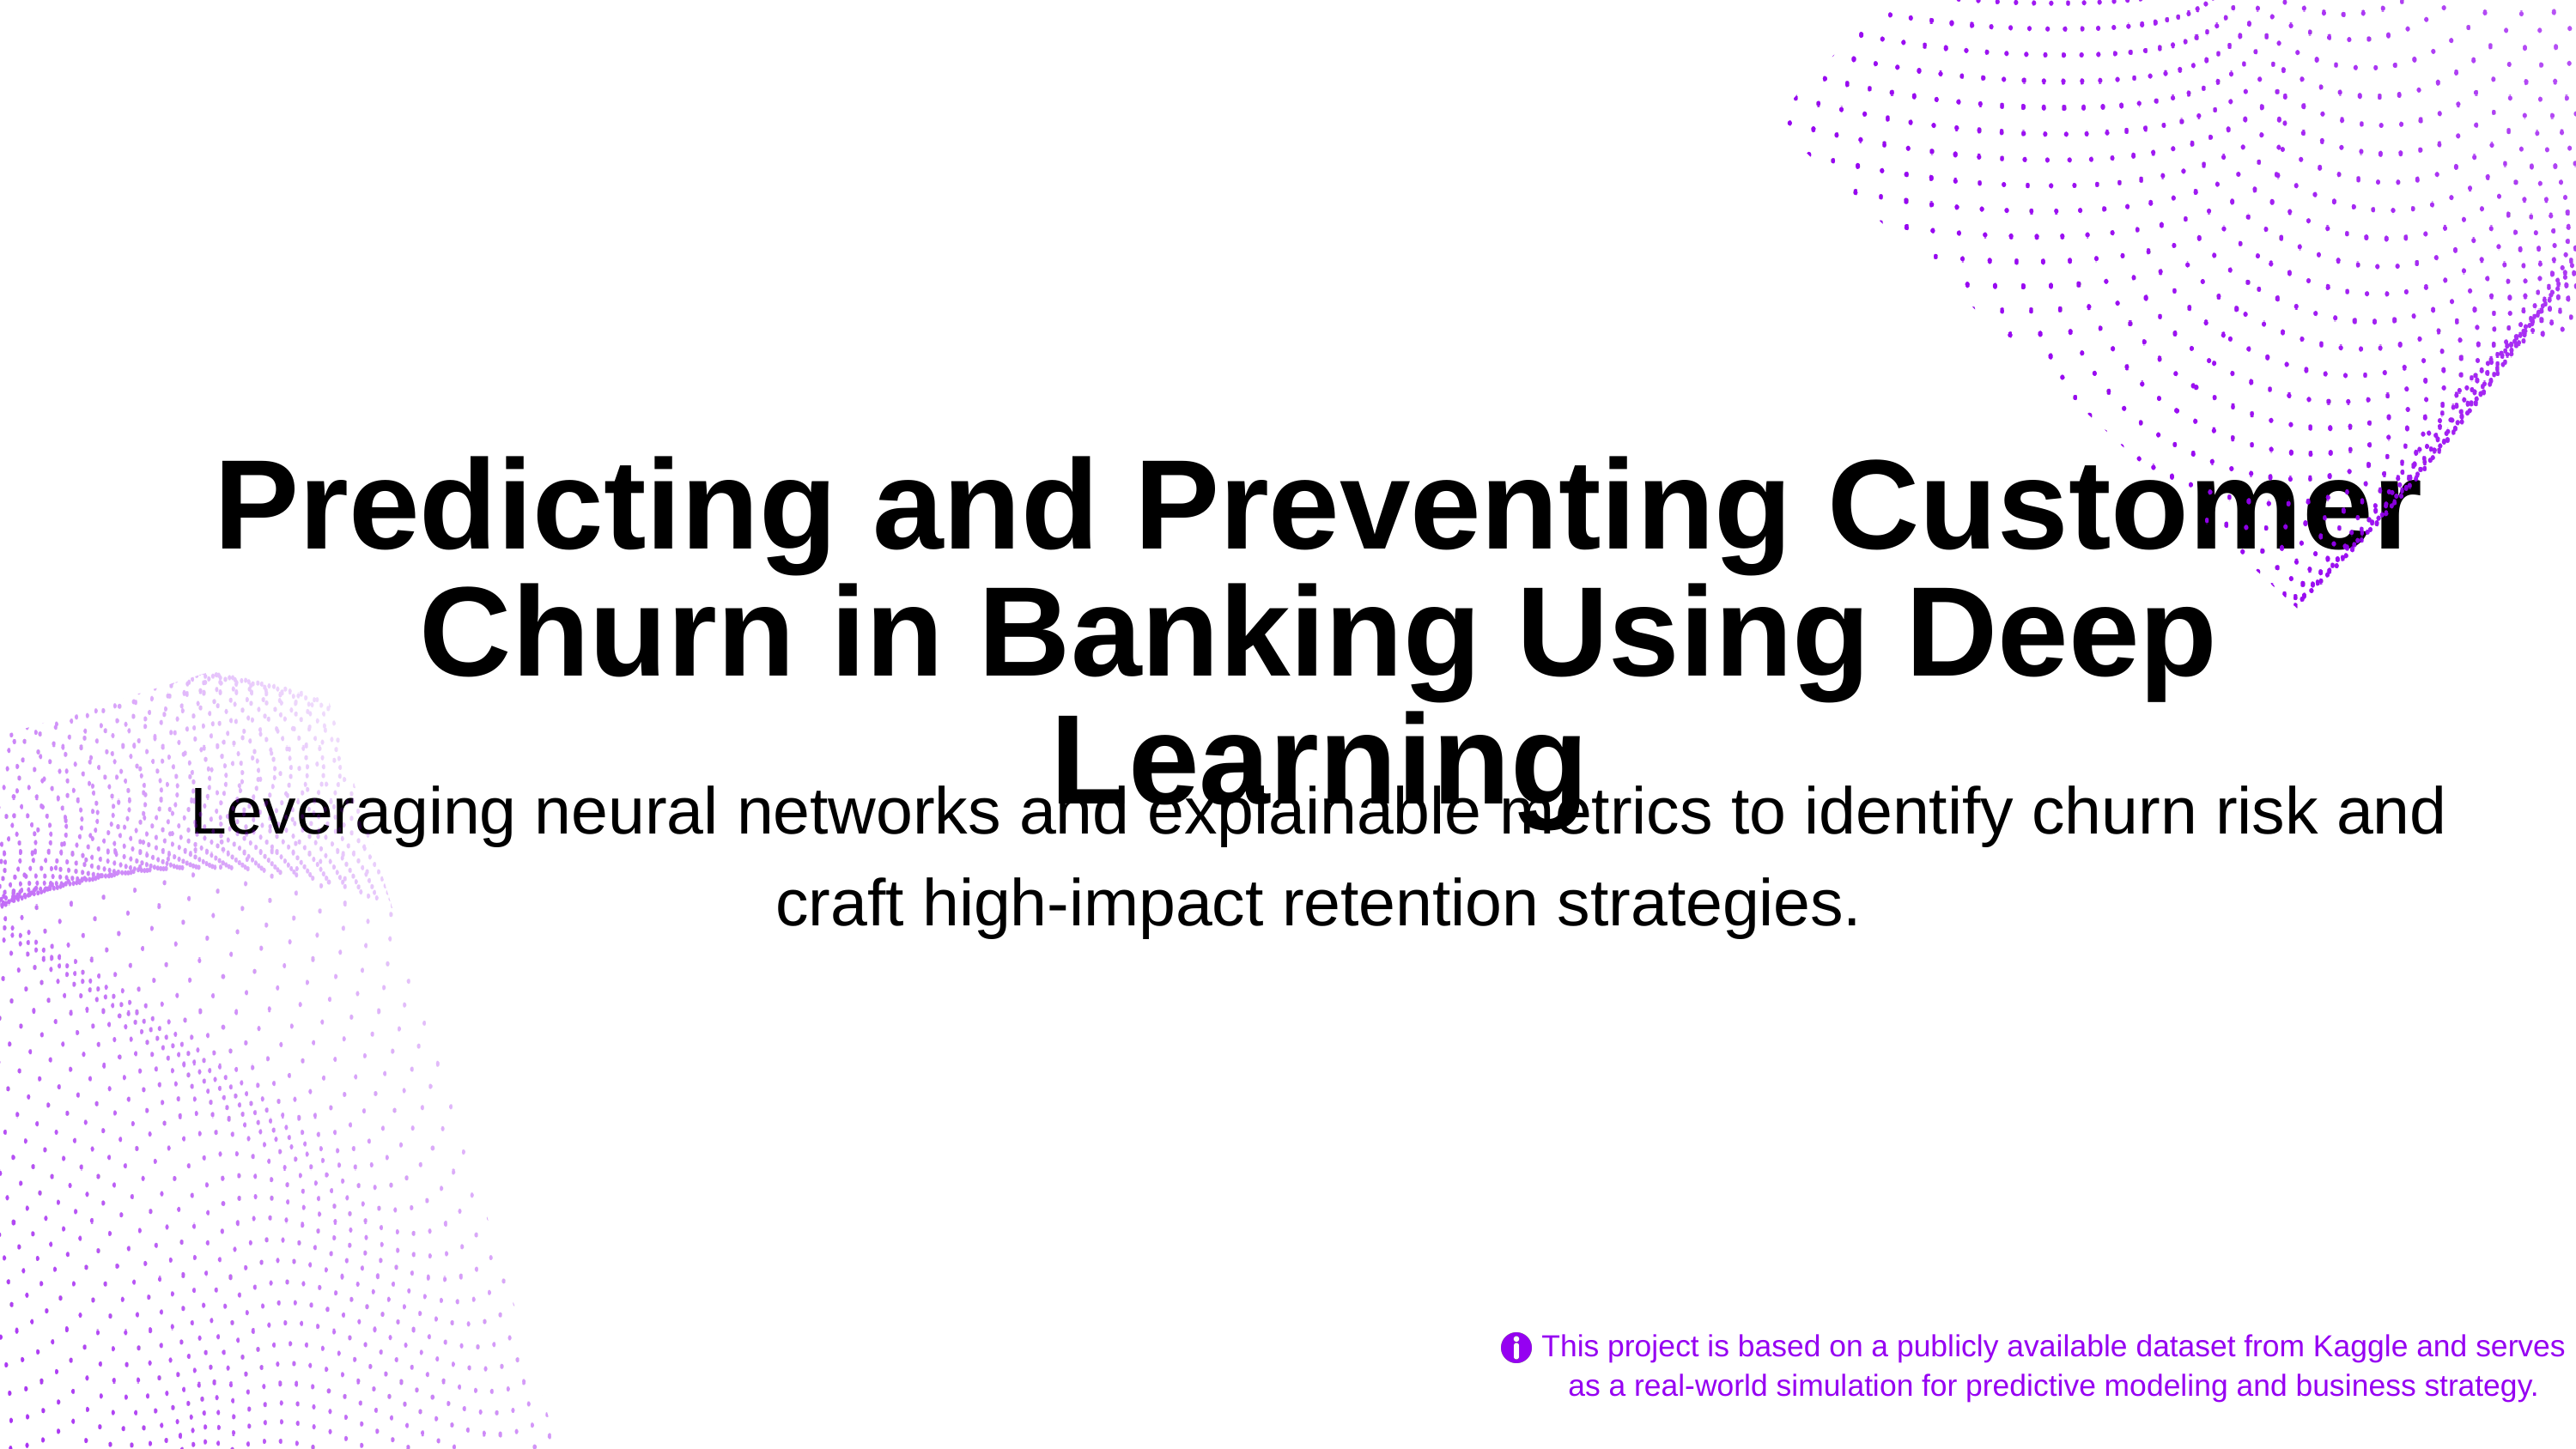

Predicting and Preventing Customer Churn in Banking Using Deep Learning
Leveraging neural networks and explainable metrics to identify churn risk and craft high-impact retention strategies.

This project is based on a publicly available dataset from Kaggle and serves as a real-world simulation for predictive modeling and business strategy.